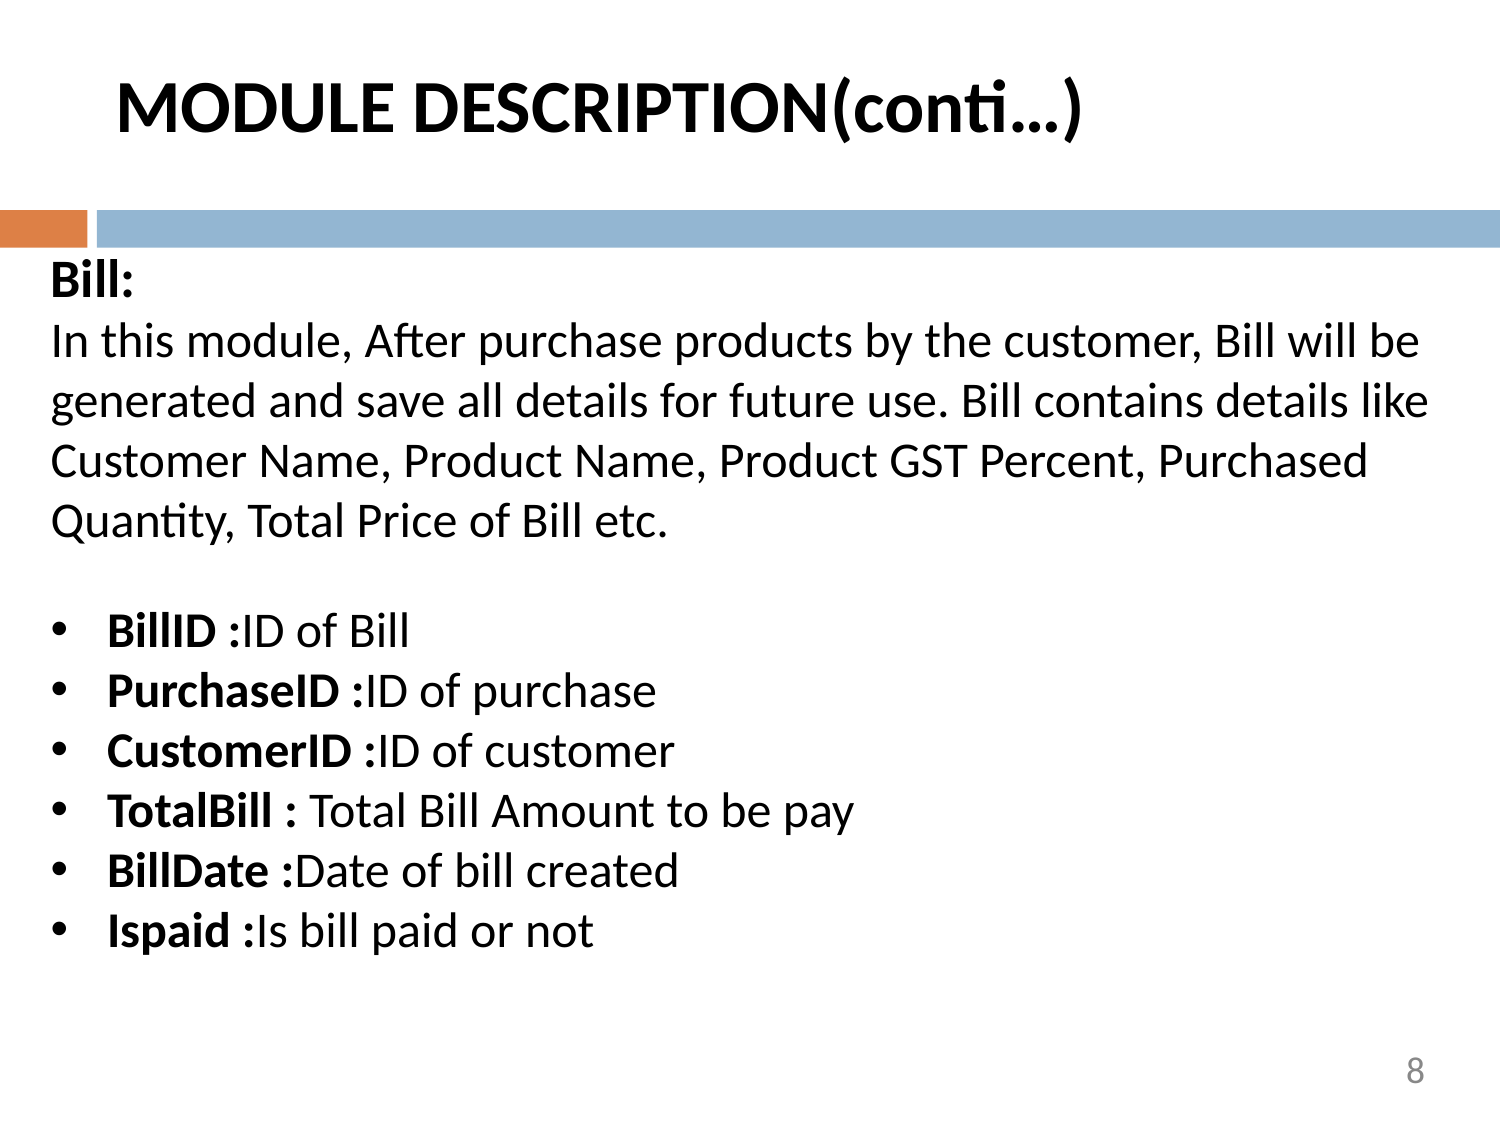

# MODULE DESCRIPTION(conti…)
Bill:
In this module, After purchase products by the customer, Bill will be generated and save all details for future use. Bill contains details like Customer Name, Product Name, Product GST Percent, Purchased Quantity, Total Price of Bill etc.

BillID :ID of Bill
PurchaseID :ID of purchase
CustomerID :ID of customer
TotalBill : Total Bill Amount to be pay
BillDate :Date of bill created
Ispaid :Is bill paid or not

8